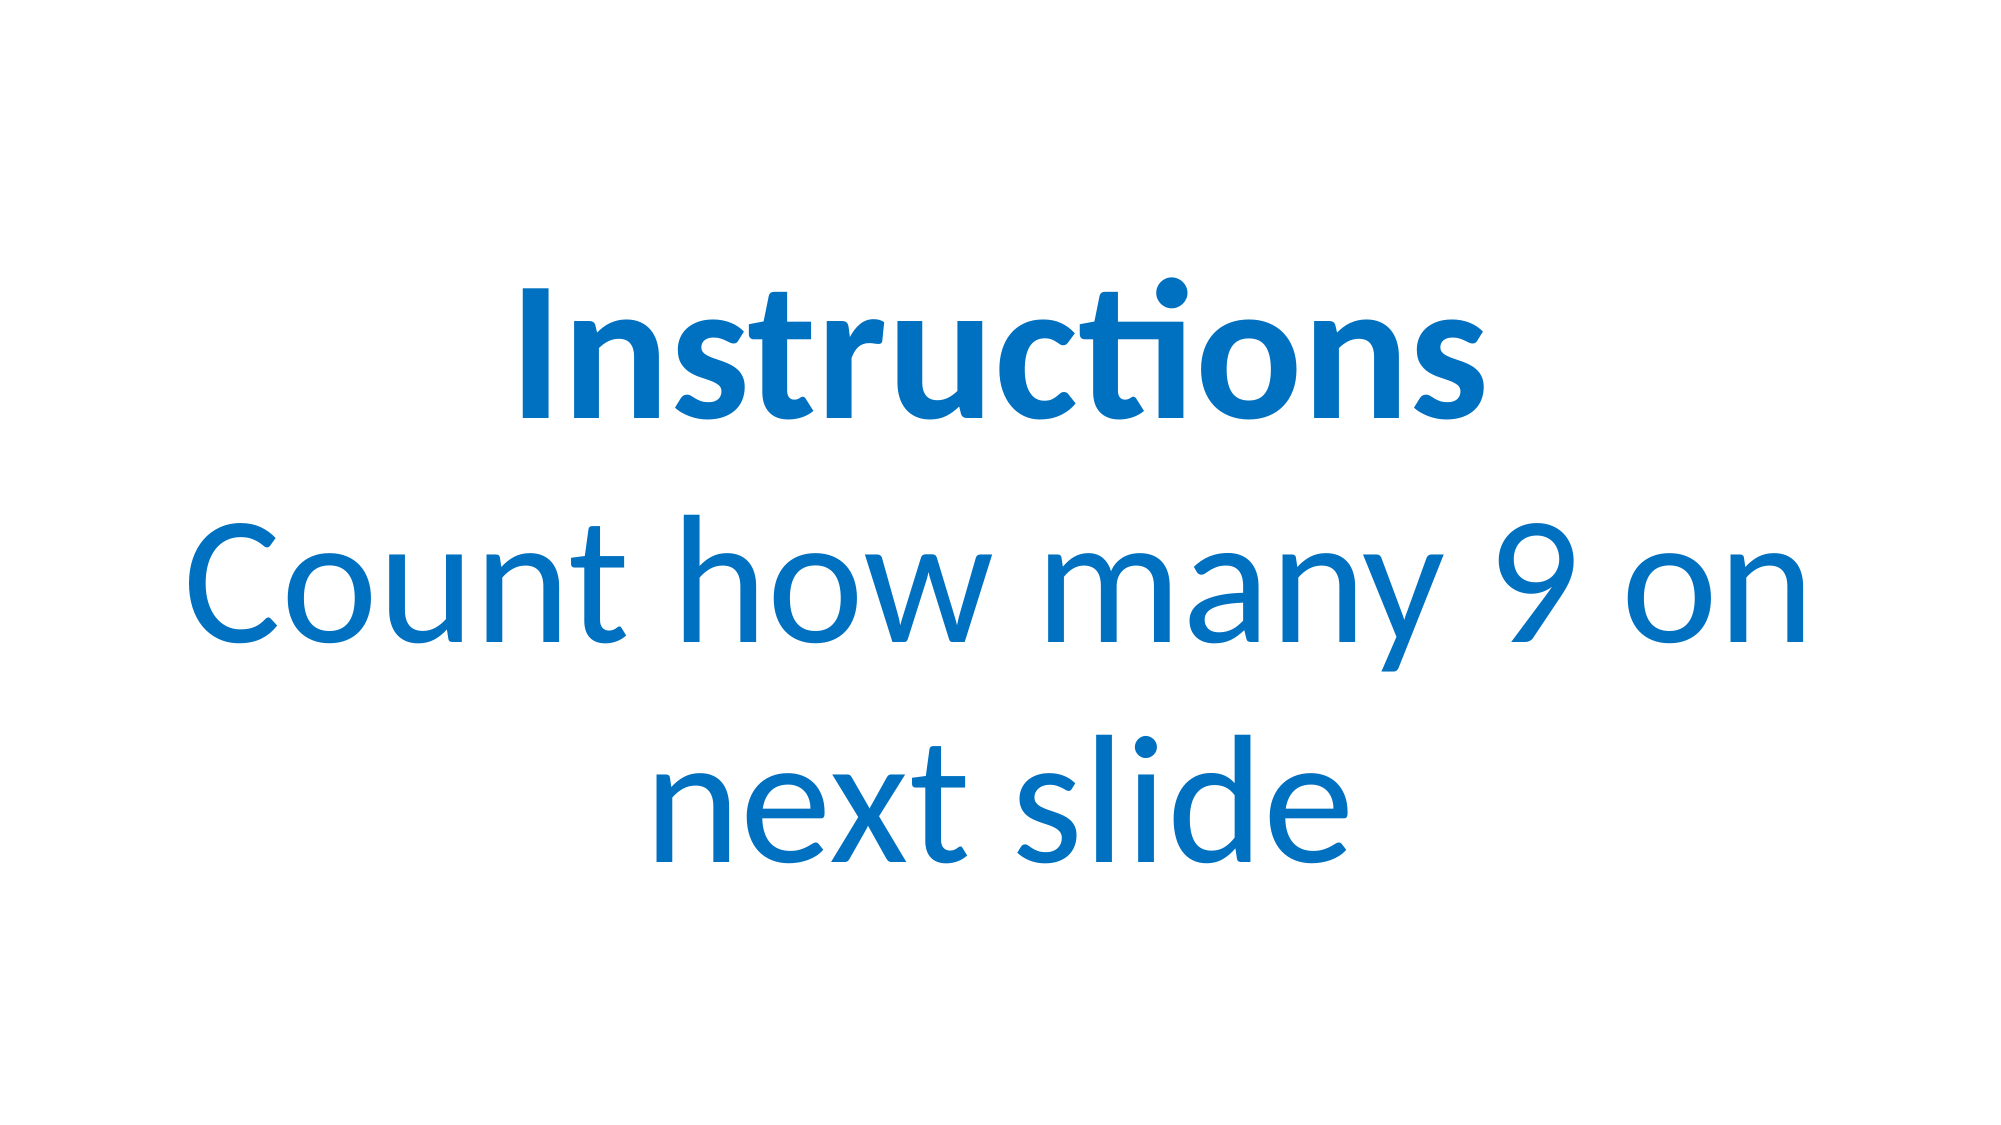

Instructions
Count how many 9 on next slide